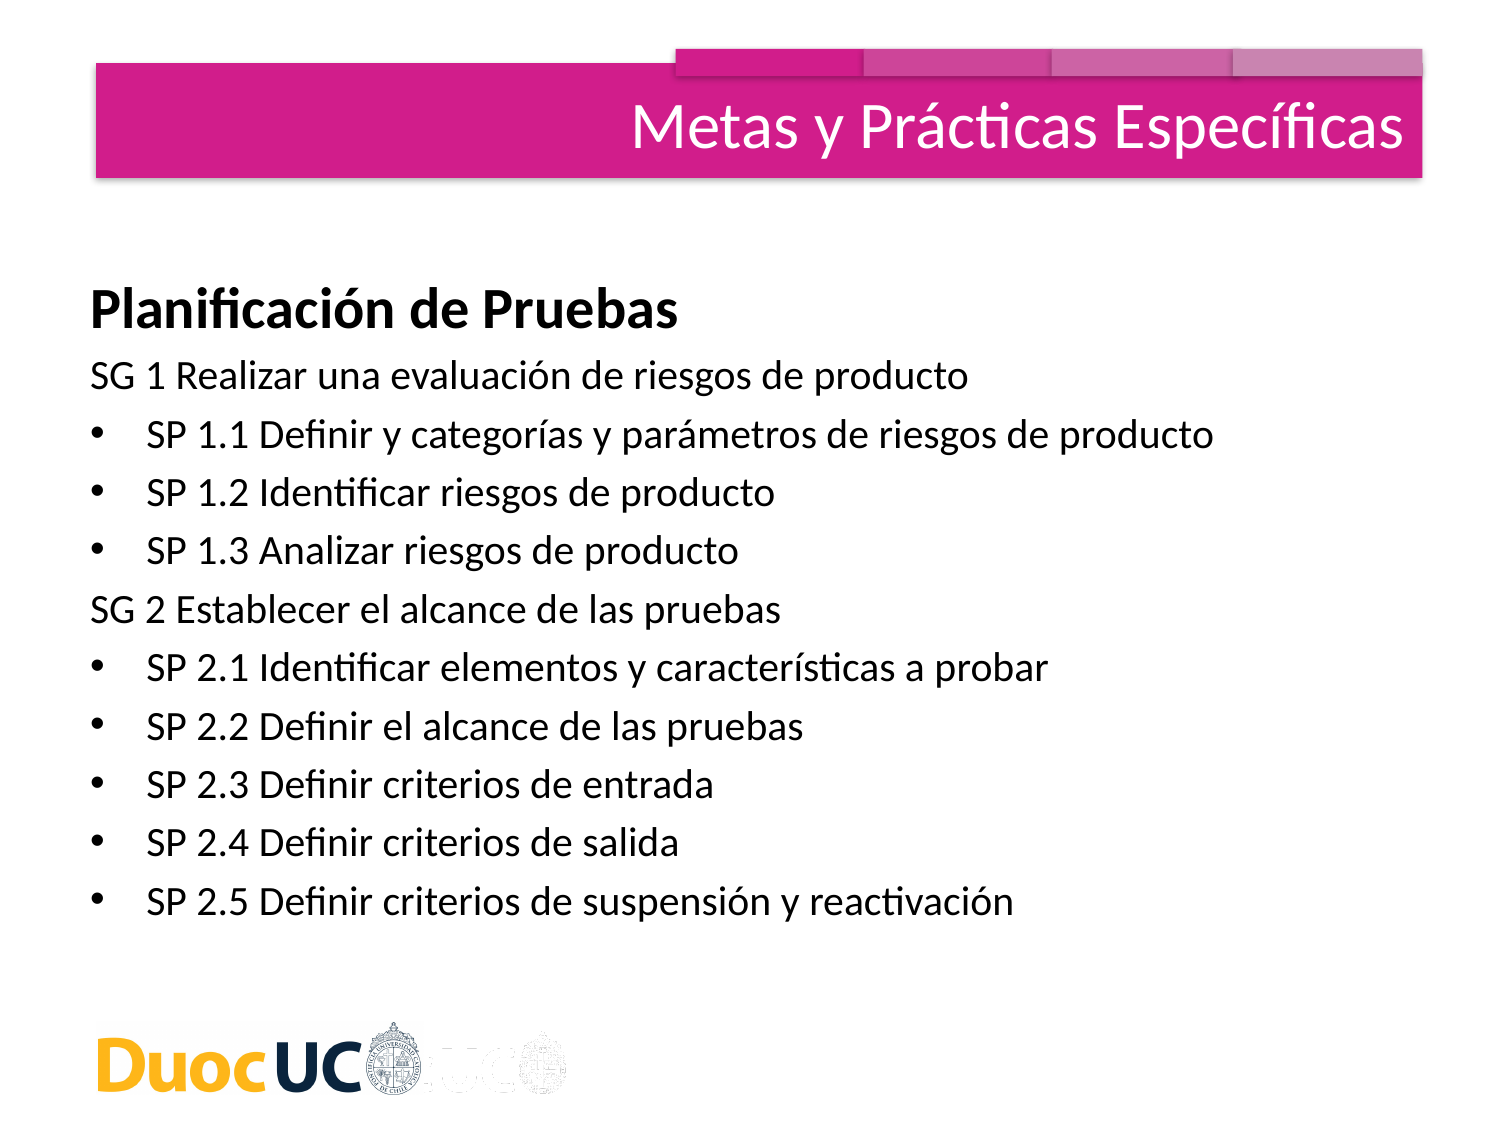

Metas y Prácticas Específicas
Planificación de Pruebas
SG 1 Realizar una evaluación de riesgos de producto
SP 1.1 Definir y categorías y parámetros de riesgos de producto
SP 1.2 Identificar riesgos de producto
SP 1.3 Analizar riesgos de producto
SG 2 Establecer el alcance de las pruebas
SP 2.1 Identificar elementos y características a probar
SP 2.2 Definir el alcance de las pruebas
SP 2.3 Definir criterios de entrada
SP 2.4 Definir criterios de salida
SP 2.5 Definir criterios de suspensión y reactivación